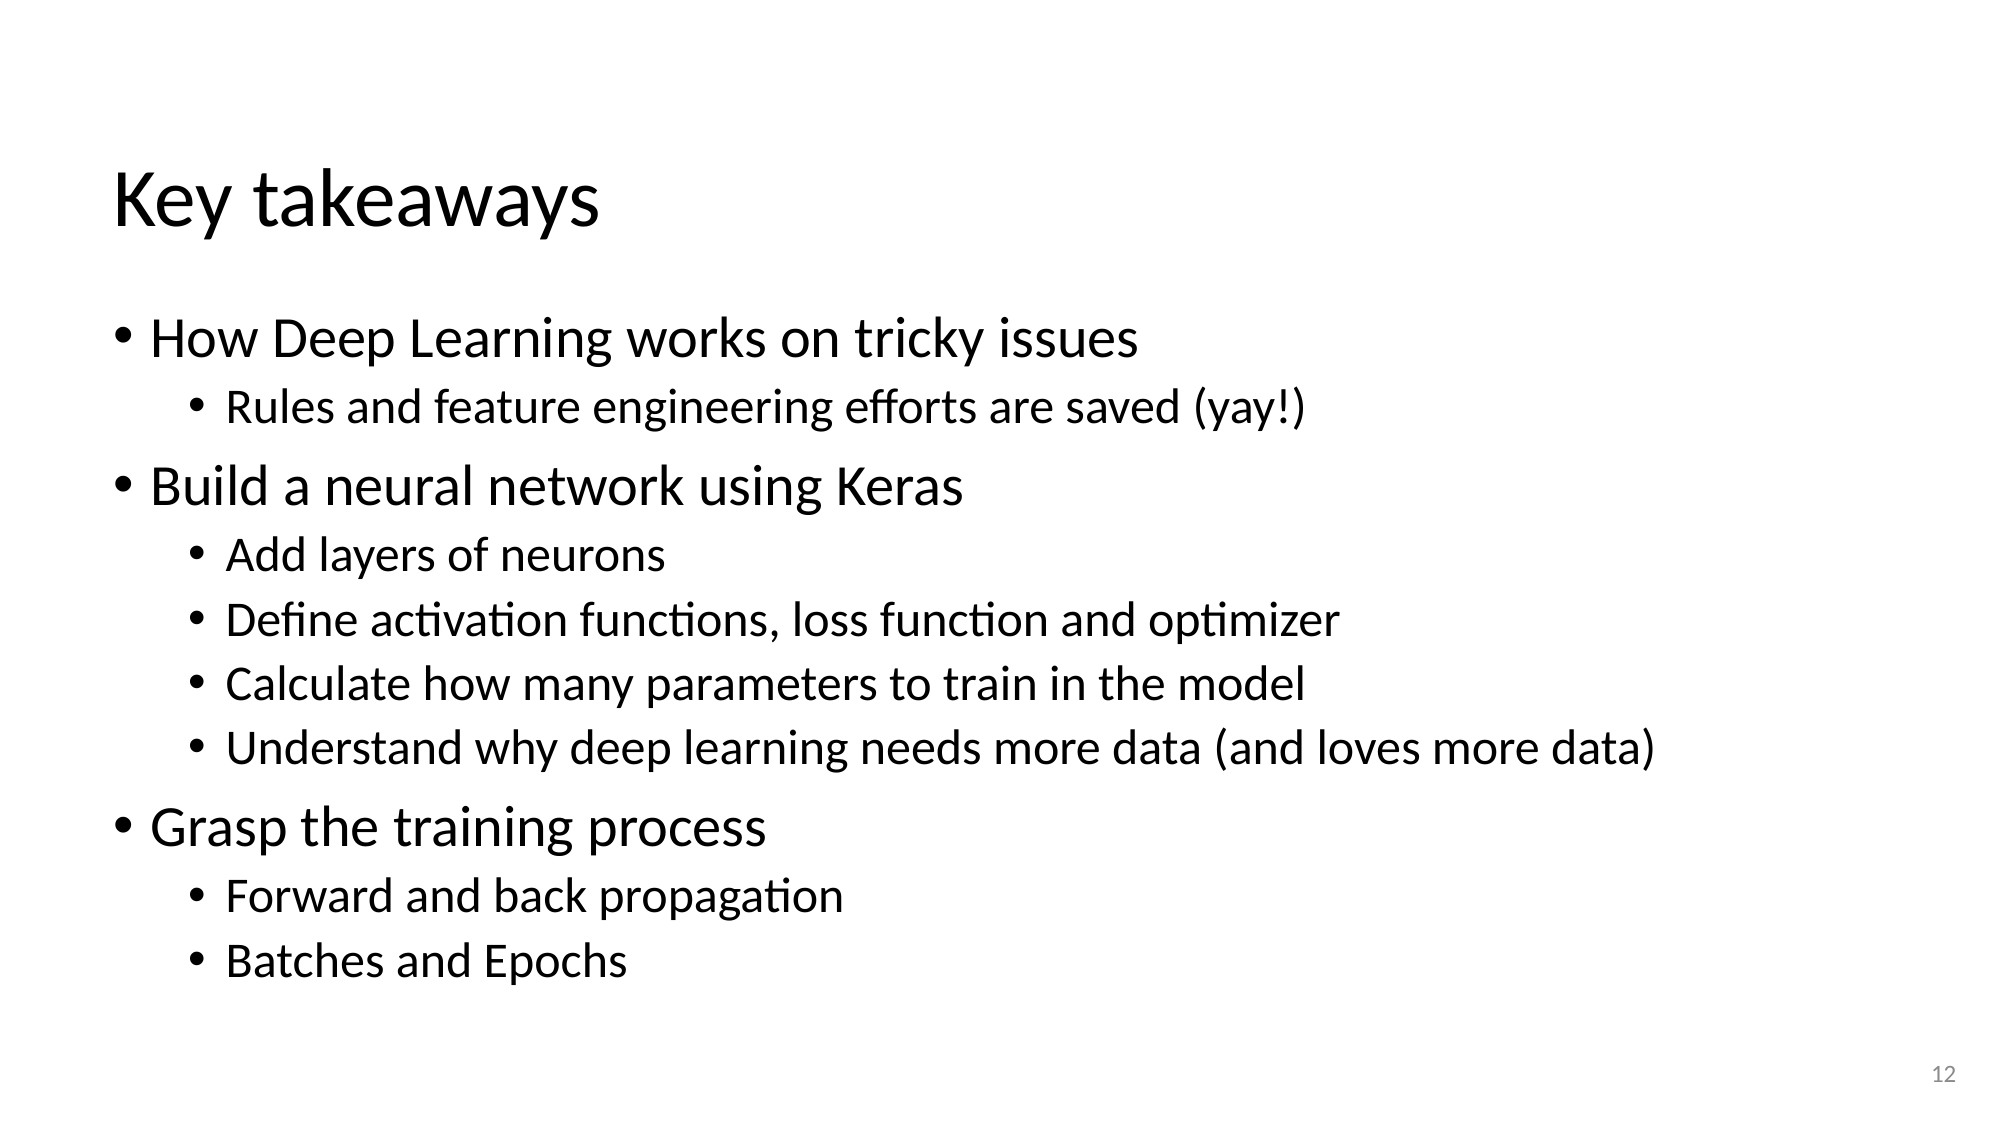

# Key takeaways
How Deep Learning works on tricky issues
Rules and feature engineering efforts are saved (yay!)
Build a neural network using Keras
Add layers of neurons
Define activation functions, loss function and optimizer
Calculate how many parameters to train in the model
Understand why deep learning needs more data (and loves more data)
Grasp the training process
Forward and back propagation
Batches and Epochs

12